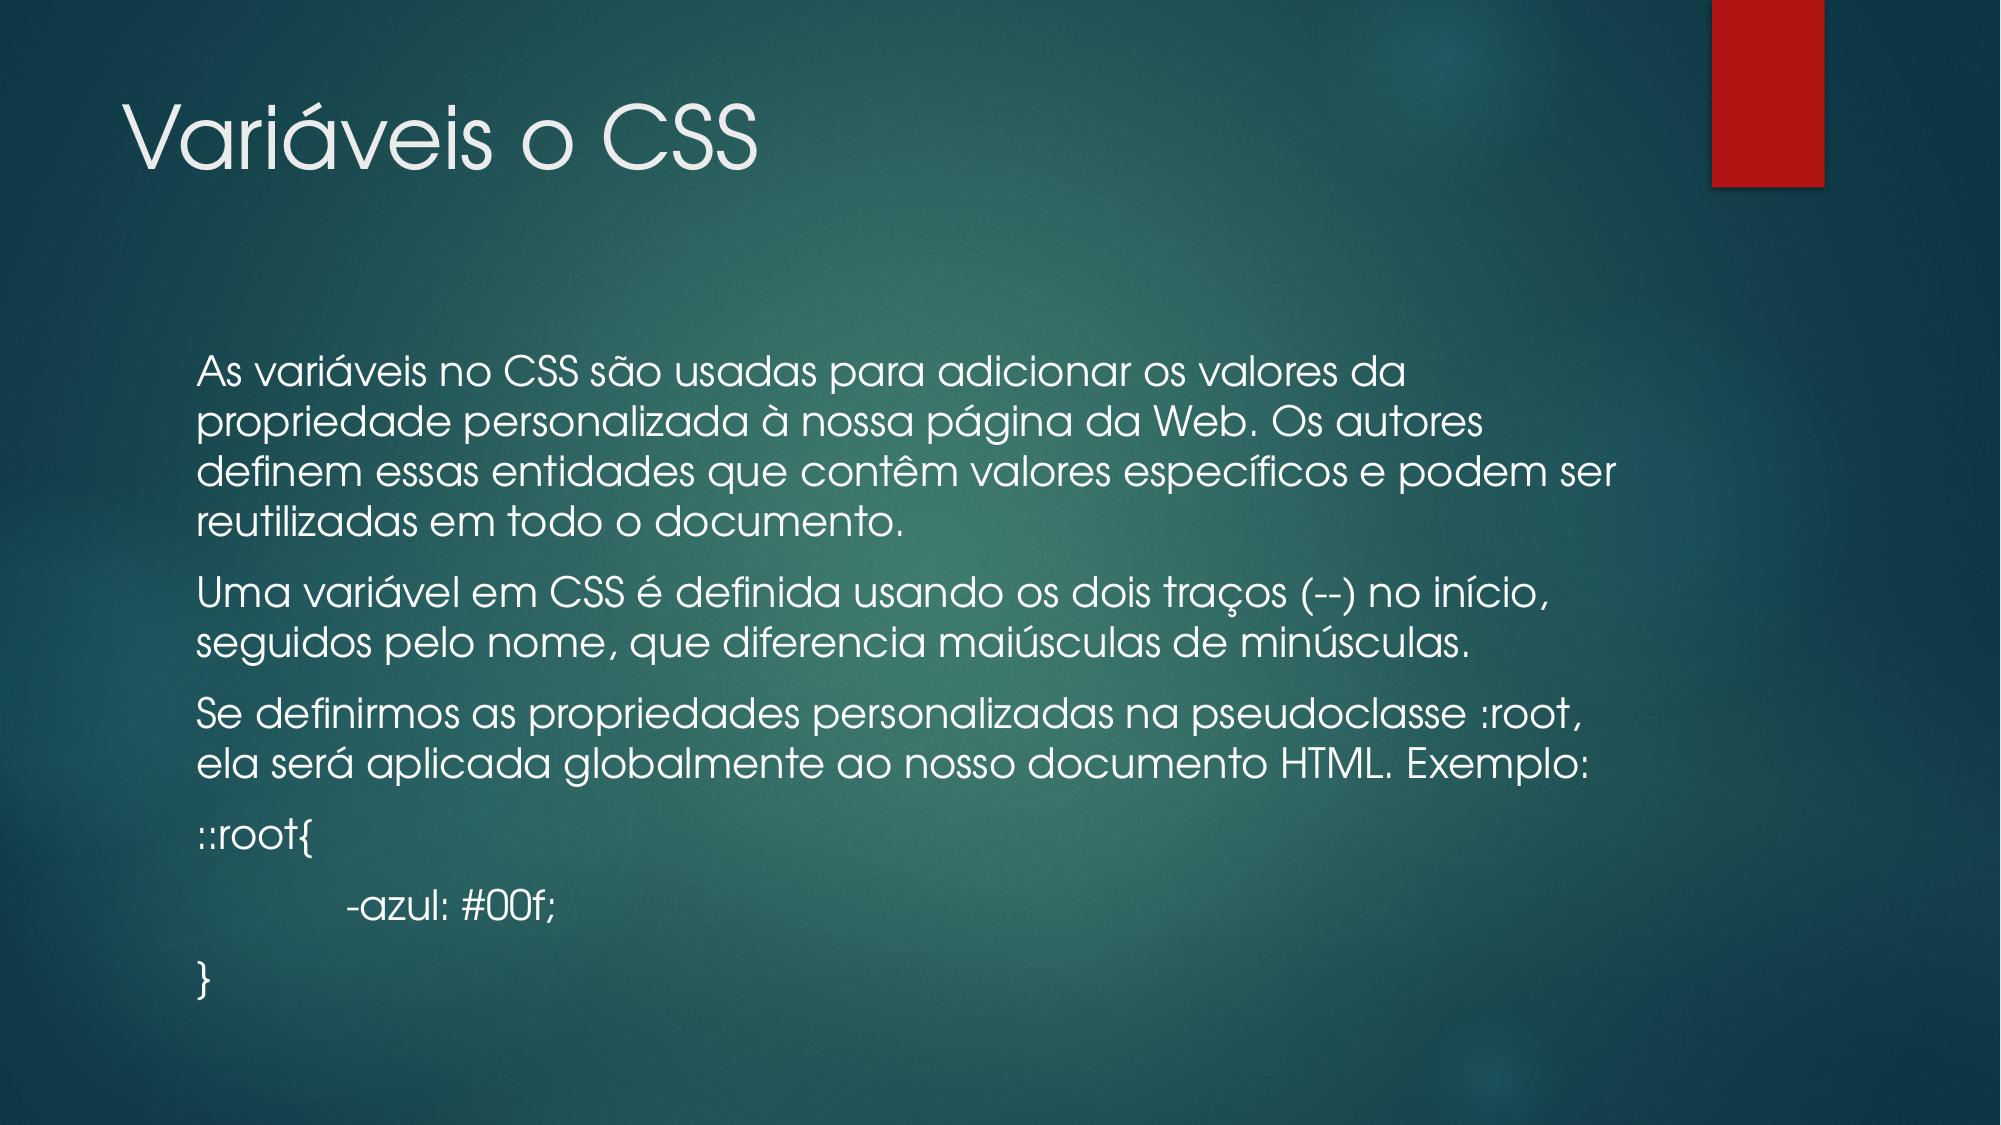

# Variáveis o CSS
As variáveis no CSS são usadas para adicionar os valores da propriedade personalizada à nossa página da Web. Os autores definem essas entidades que contêm valores específicos e podem ser reutilizadas em todo o documento.
Uma variável em CSS é definida usando os dois traços (--) no início, seguidos pelo nome, que diferencia maiúsculas de minúsculas.
Se definirmos as propriedades personalizadas na pseudoclasse :root, ela será aplicada globalmente ao nosso documento HTML. Exemplo:
::root{
	-azul: #00f;
}